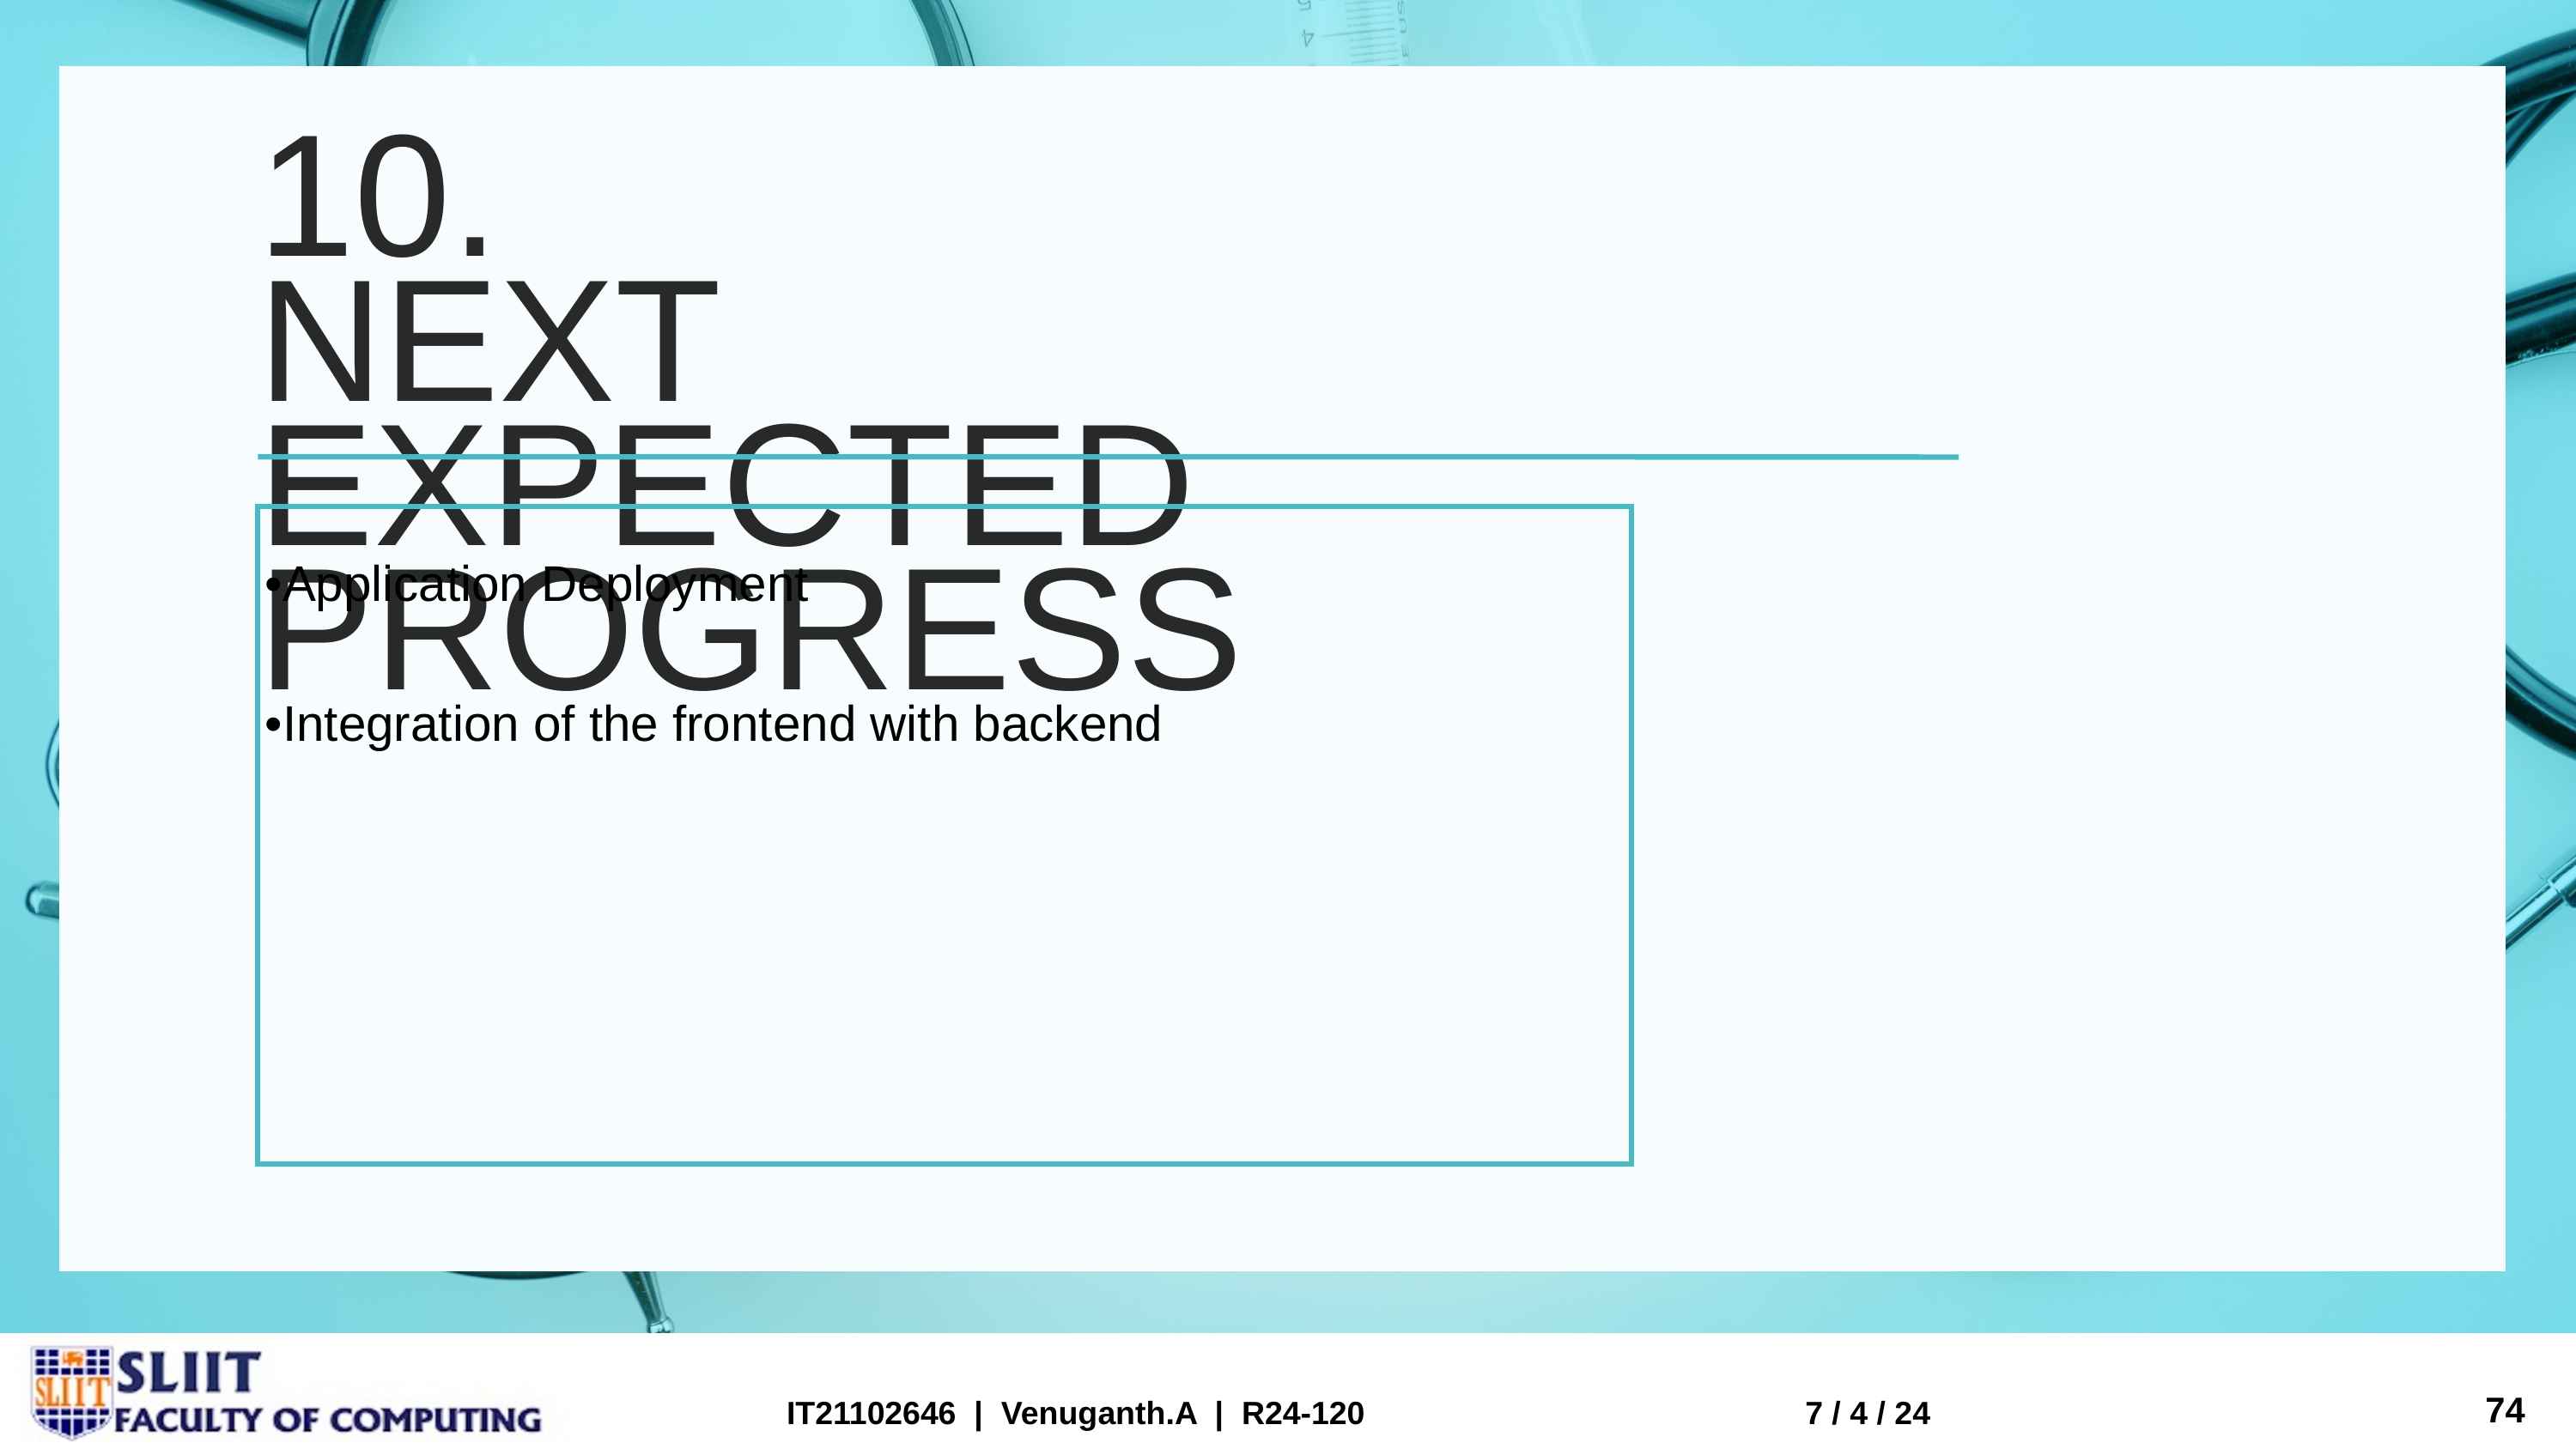

10.
NEXT EXPECTED PROGRESS

•Application Deployment

•Integration of the frontend with backend

74
IT21102646  |  Venuganth.A  |  R24-120
7 / 4 / 24